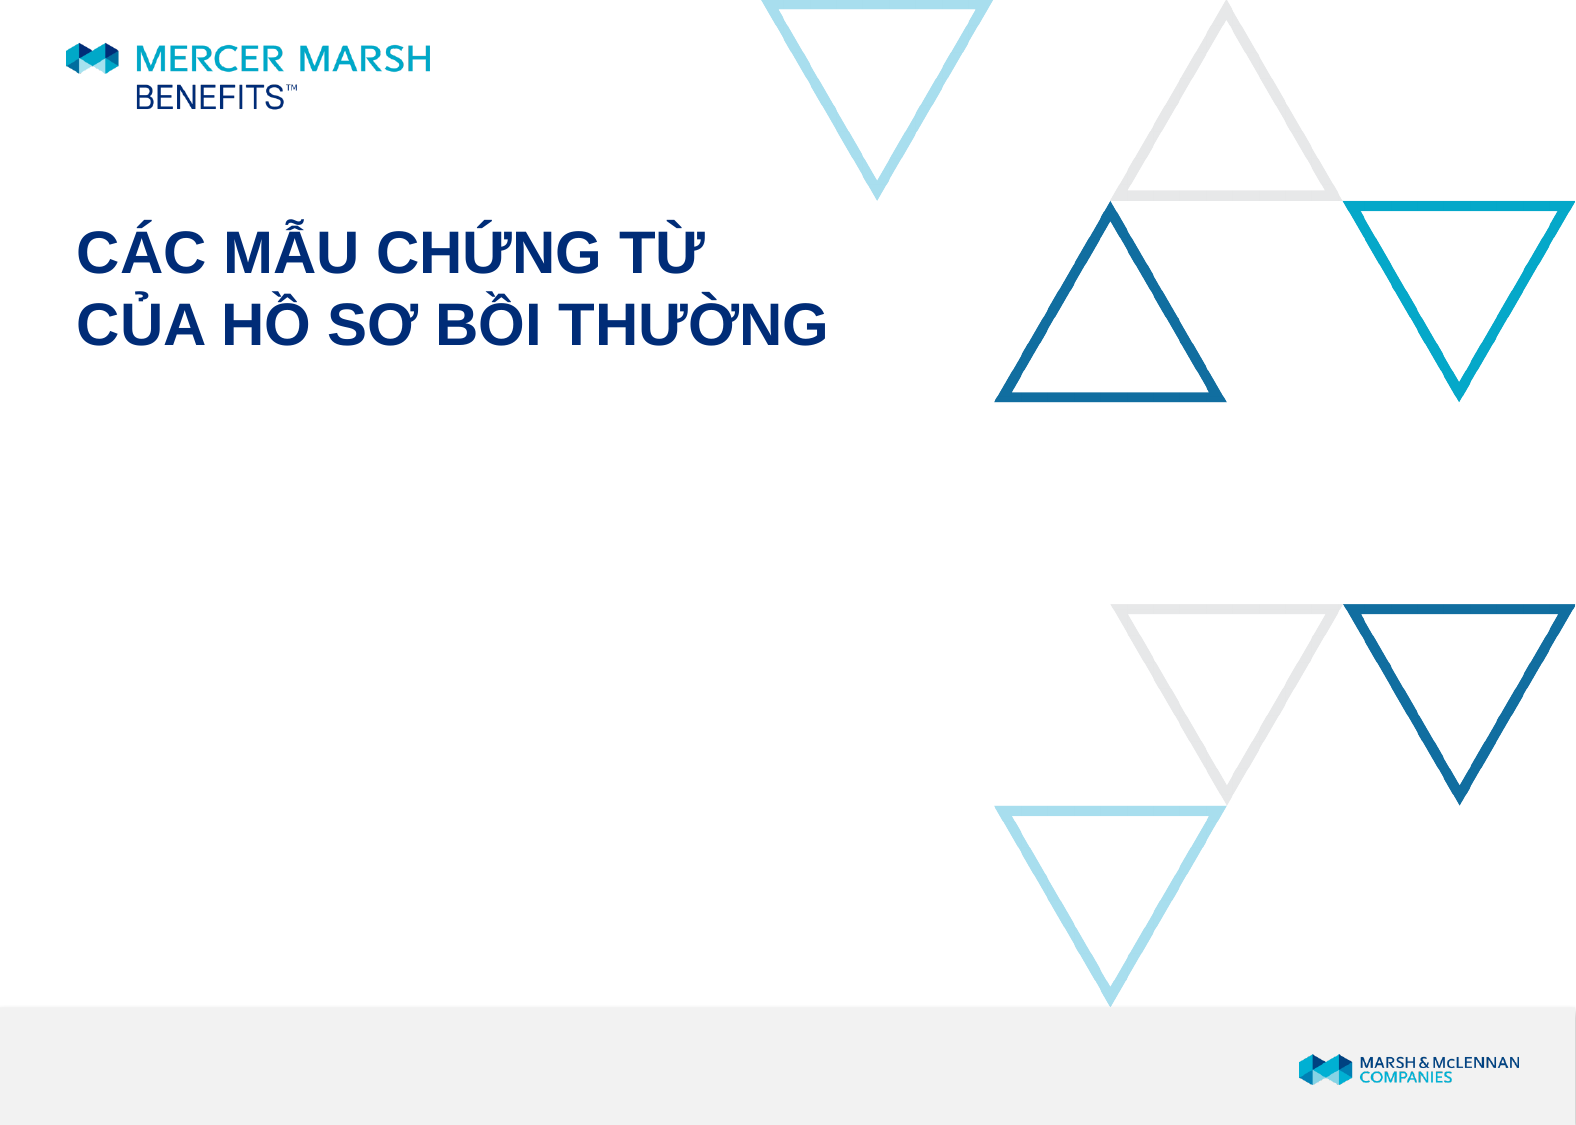

CÁC MẪU CHỨNG TỪ
CỦA HỒ SƠ BỒI THƯỜNG